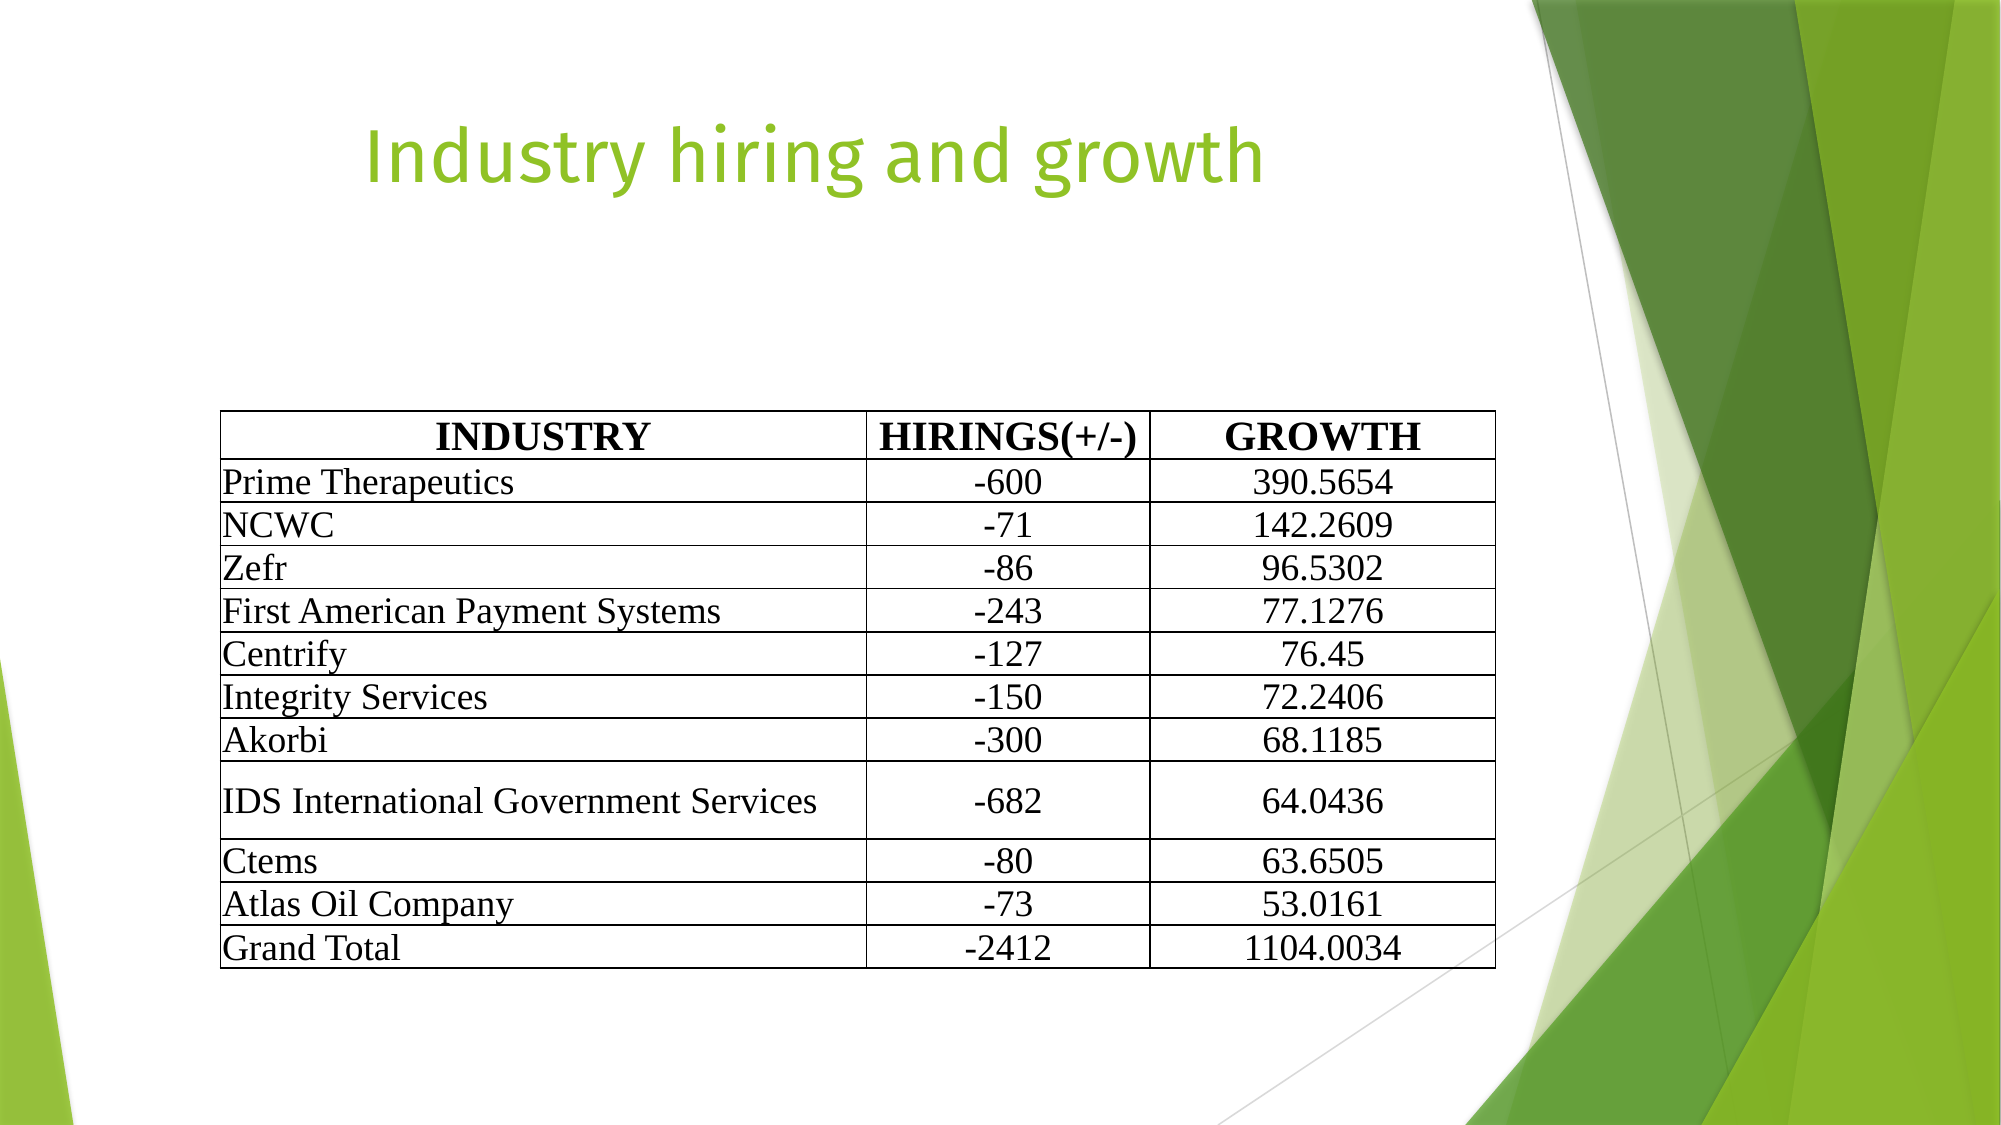

# Industry hiring and growth
| INDUSTRY | HIRINGS(+/-) | GROWTH |
| --- | --- | --- |
| Prime Therapeutics | -600 | 390.5654 |
| NCWC | -71 | 142.2609 |
| Zefr | -86 | 96.5302 |
| First American Payment Systems | -243 | 77.1276 |
| Centrify | -127 | 76.45 |
| Integrity Services | -150 | 72.2406 |
| Akorbi | -300 | 68.1185 |
| IDS International Government Services | -682 | 64.0436 |
| Ctems | -80 | 63.6505 |
| Atlas Oil Company | -73 | 53.0161 |
| Grand Total | -2412 | 1104.0034 |